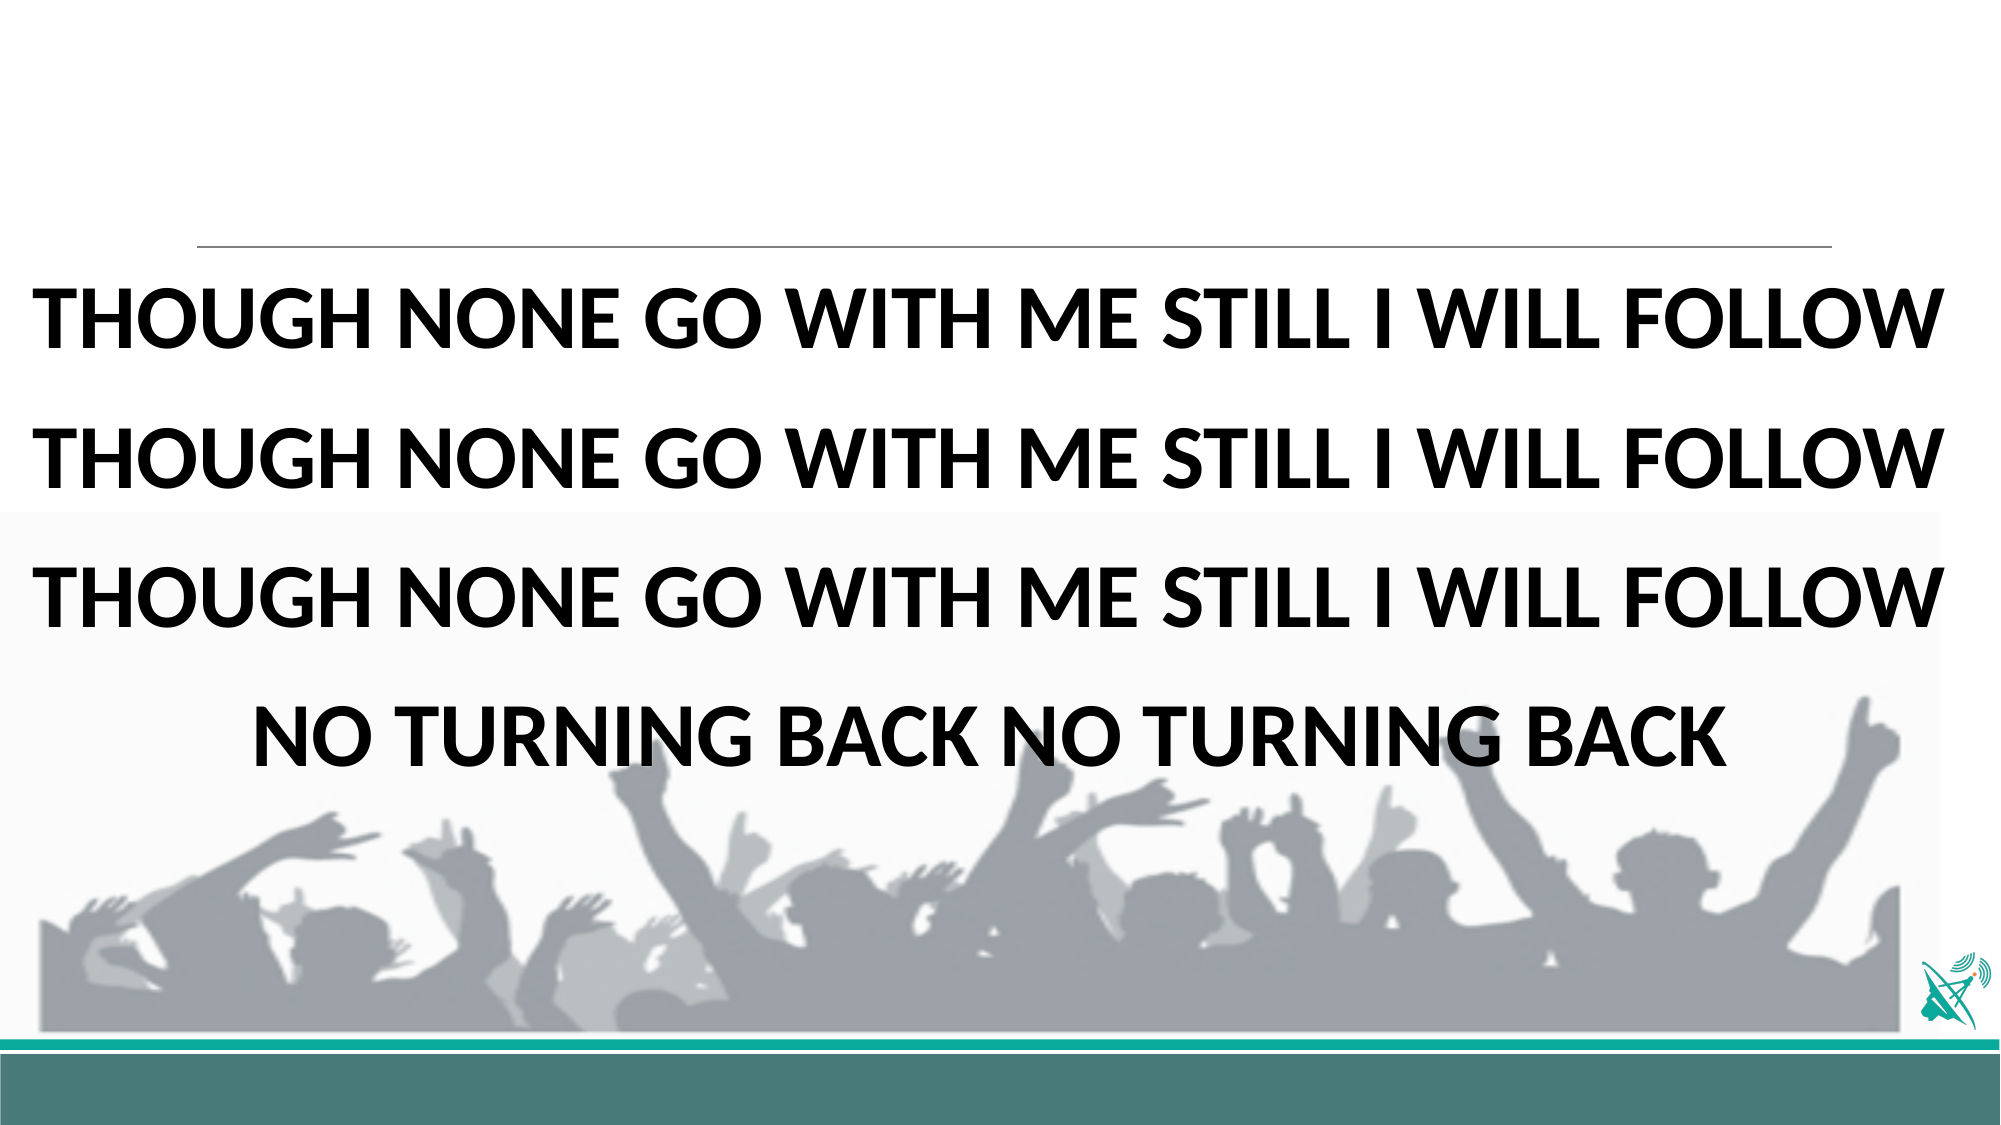

THOUGH NONE GO WITH ME STILL I WILL FOLLOW
THOUGH NONE GO WITH ME STILL I WILL FOLLOW
THOUGH NONE GO WITH ME STILL I WILL FOLLOW
NO TURNING BACK NO TURNING BACK